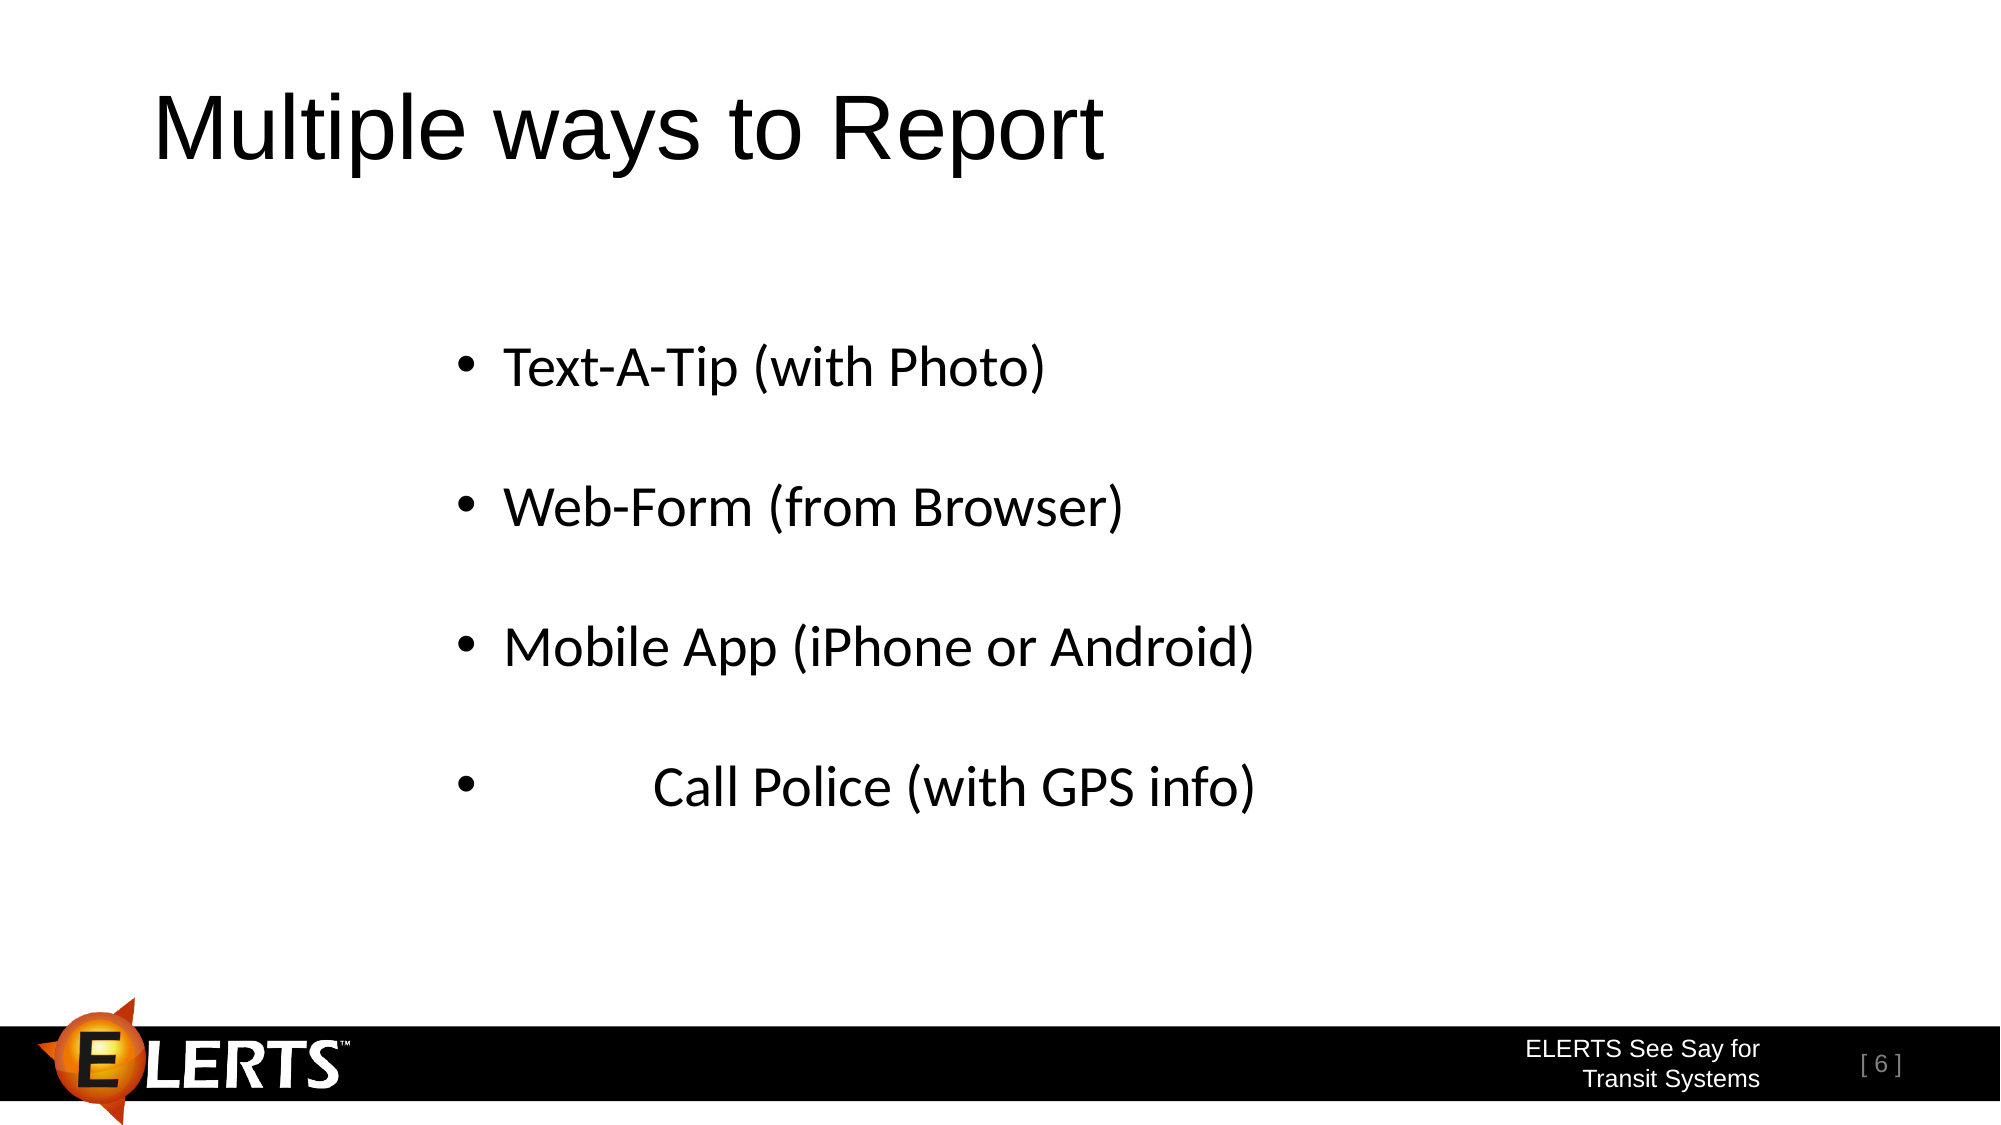

# Multiple ways to Report
Text-A-Tip (with Photo)

Web-Form (from Browser)

Mobile App (iPhone or Android)

	Call Police (with GPS info)
ELERTS See Say for Transit Systems
[ 6 ]